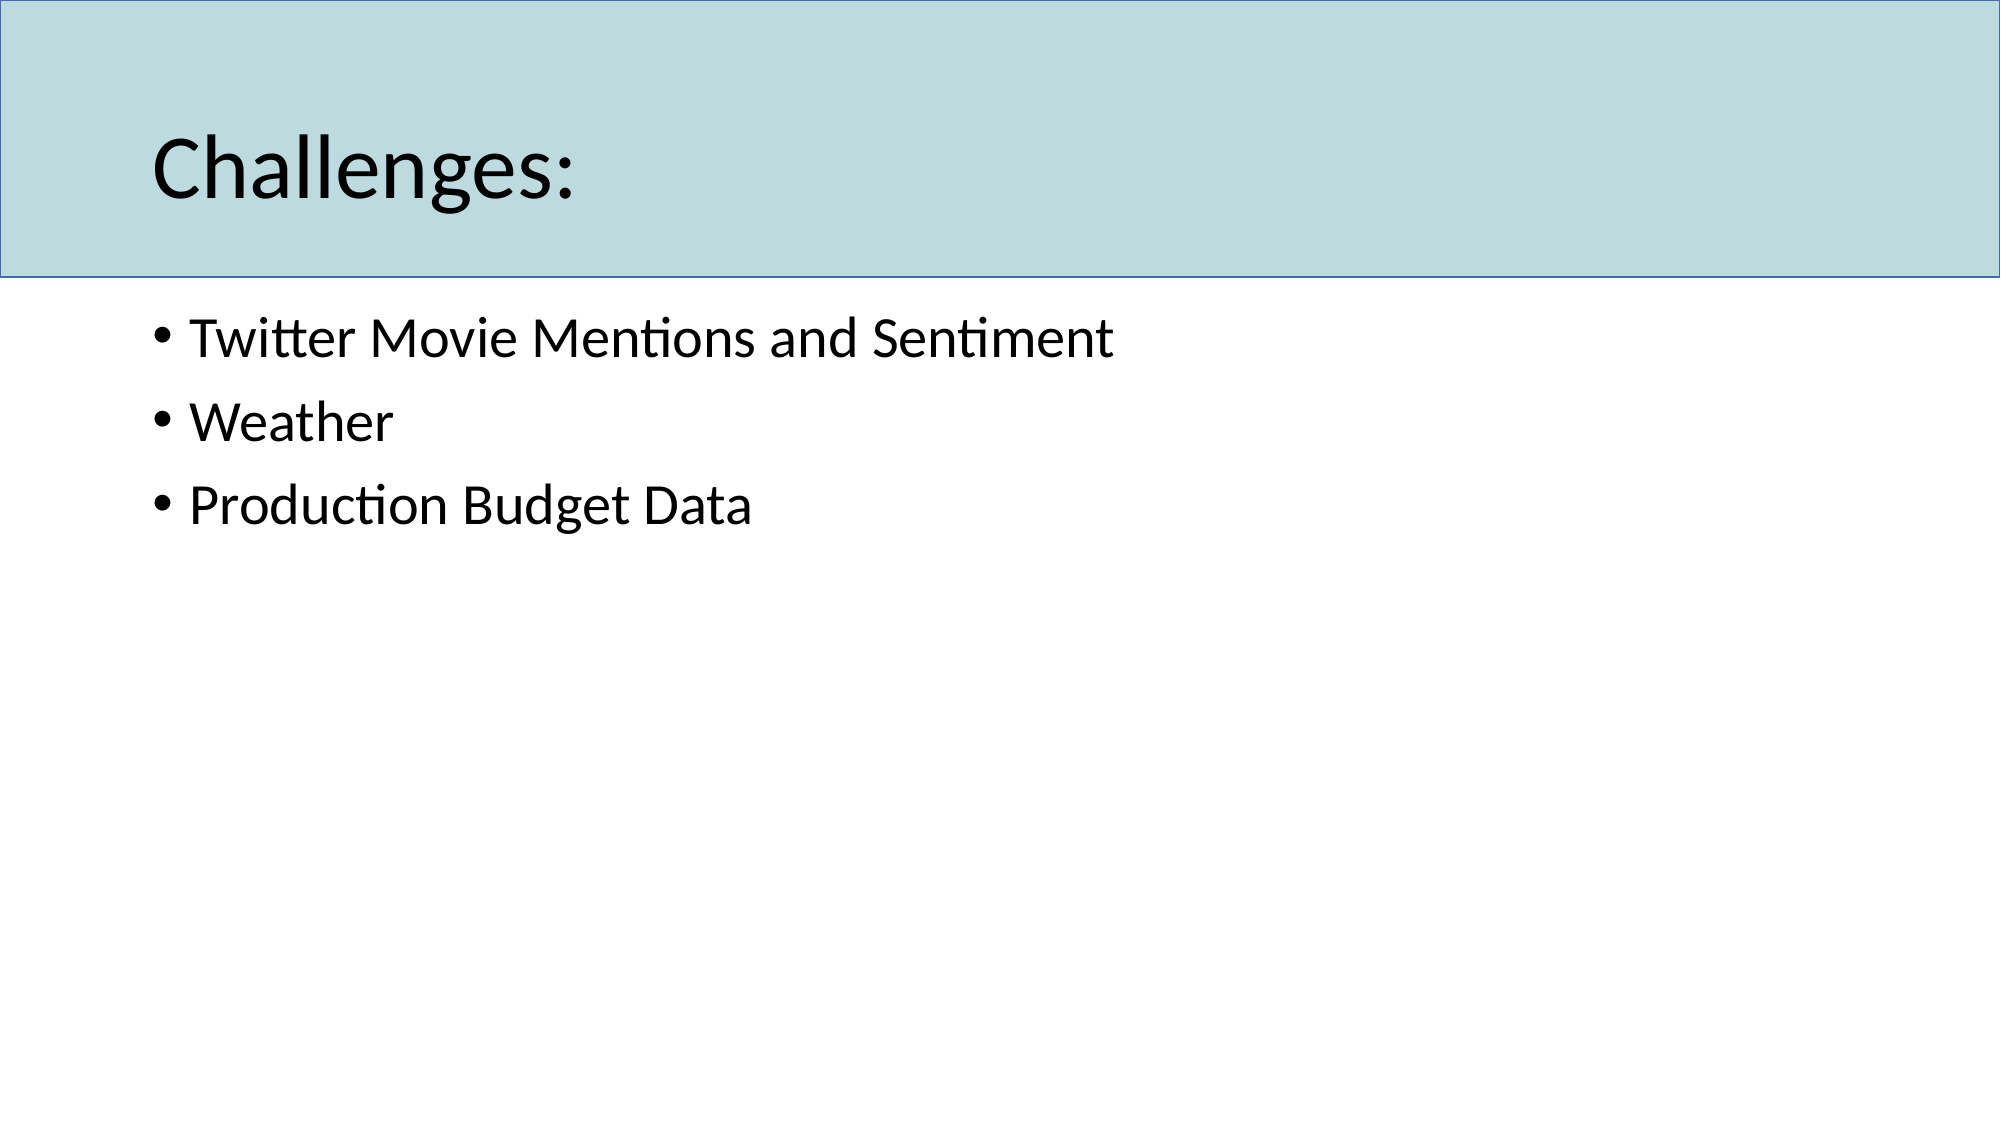

# Challenges:
Twitter Movie Mentions and Sentiment
Weather
Production Budget Data